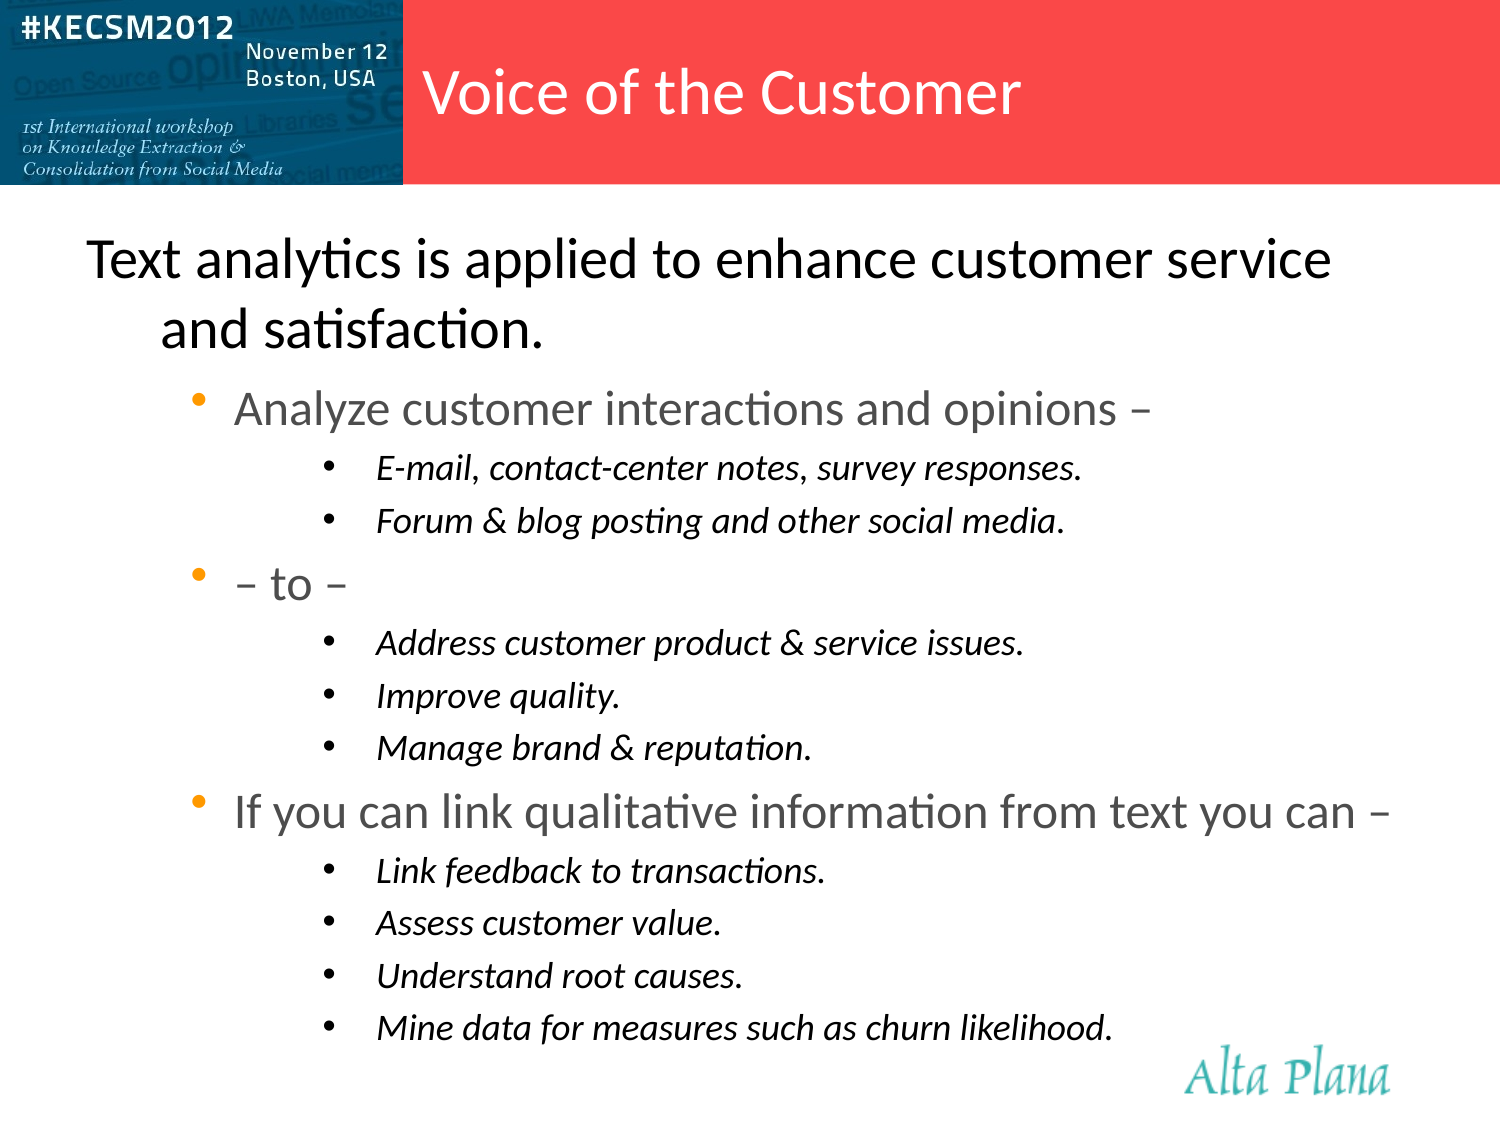

# Voice of the Customer
Text analytics is applied to enhance customer service and satisfaction.
Analyze customer interactions and opinions –
E-mail, contact-center notes, survey responses.
Forum & blog posting and other social media.
– to –
Address customer product & service issues.
Improve quality.
Manage brand & reputation.
If you can link qualitative information from text you can –
Link feedback to transactions.
Assess customer value.
Understand root causes.
Mine data for measures such as churn likelihood.